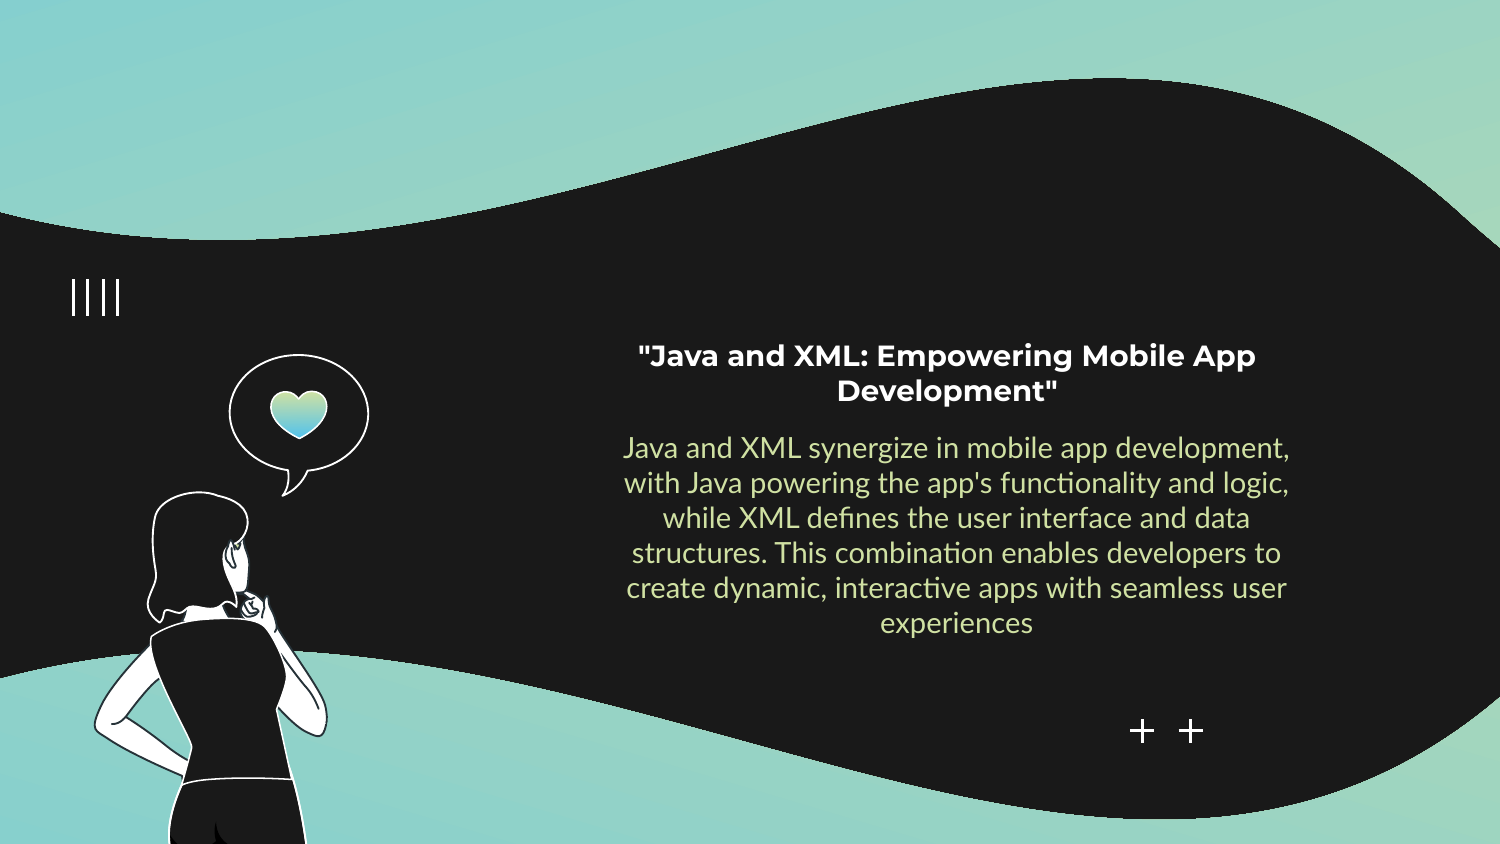

# "Java and XML: Empowering Mobile App Development"

Java and XML synergize in mobile app development, with Java powering the app's functionality and logic, while XML defines the user interface and data structures. This combination enables developers to create dynamic, interactive apps with seamless user experiences